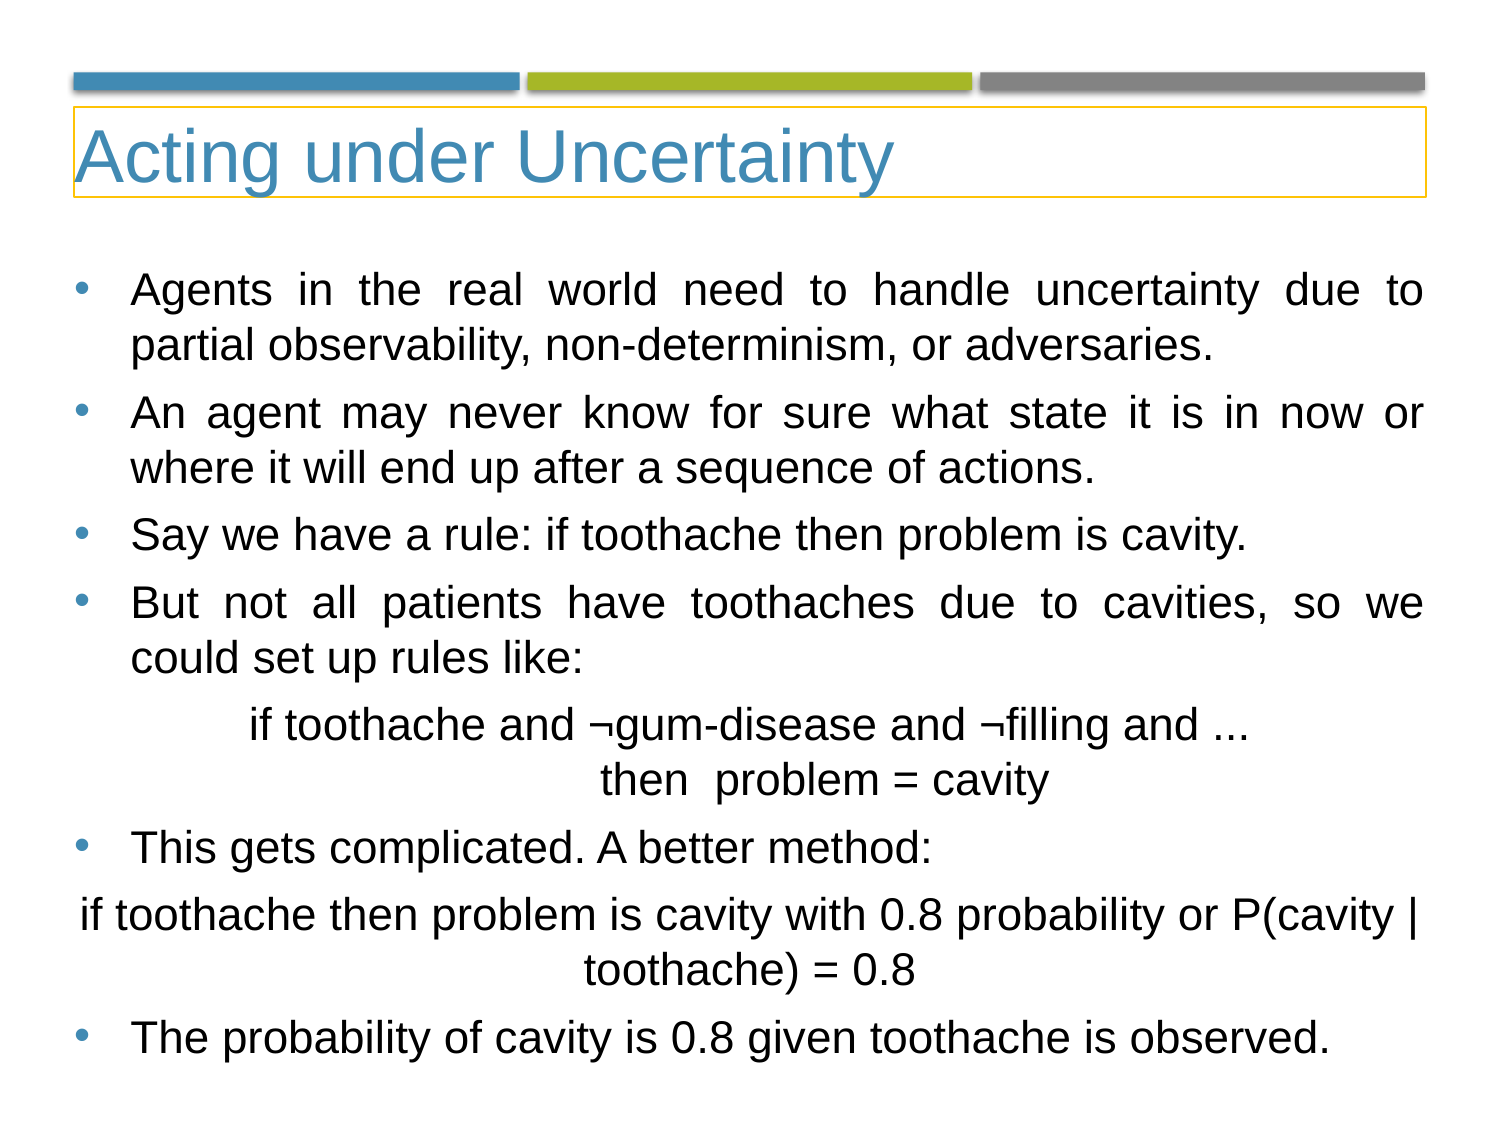

Acting under Uncertainty
Agents in the real world need to handle uncertainty due to partial observability, non-determinism, or adversaries.
An agent may never know for sure what state it is in now or where it will end up after a sequence of actions.
Say we have a rule: if toothache then problem is cavity.
But not all patients have toothaches due to cavities, so we could set up rules like:
if toothache and ¬gum-disease and ¬filling and ...
	then  problem = cavity
This gets complicated. A better method:
if toothache then problem is cavity with 0.8 probability or P(cavity | toothache) = 0.8
The probability of cavity is 0.8 given toothache is observed.